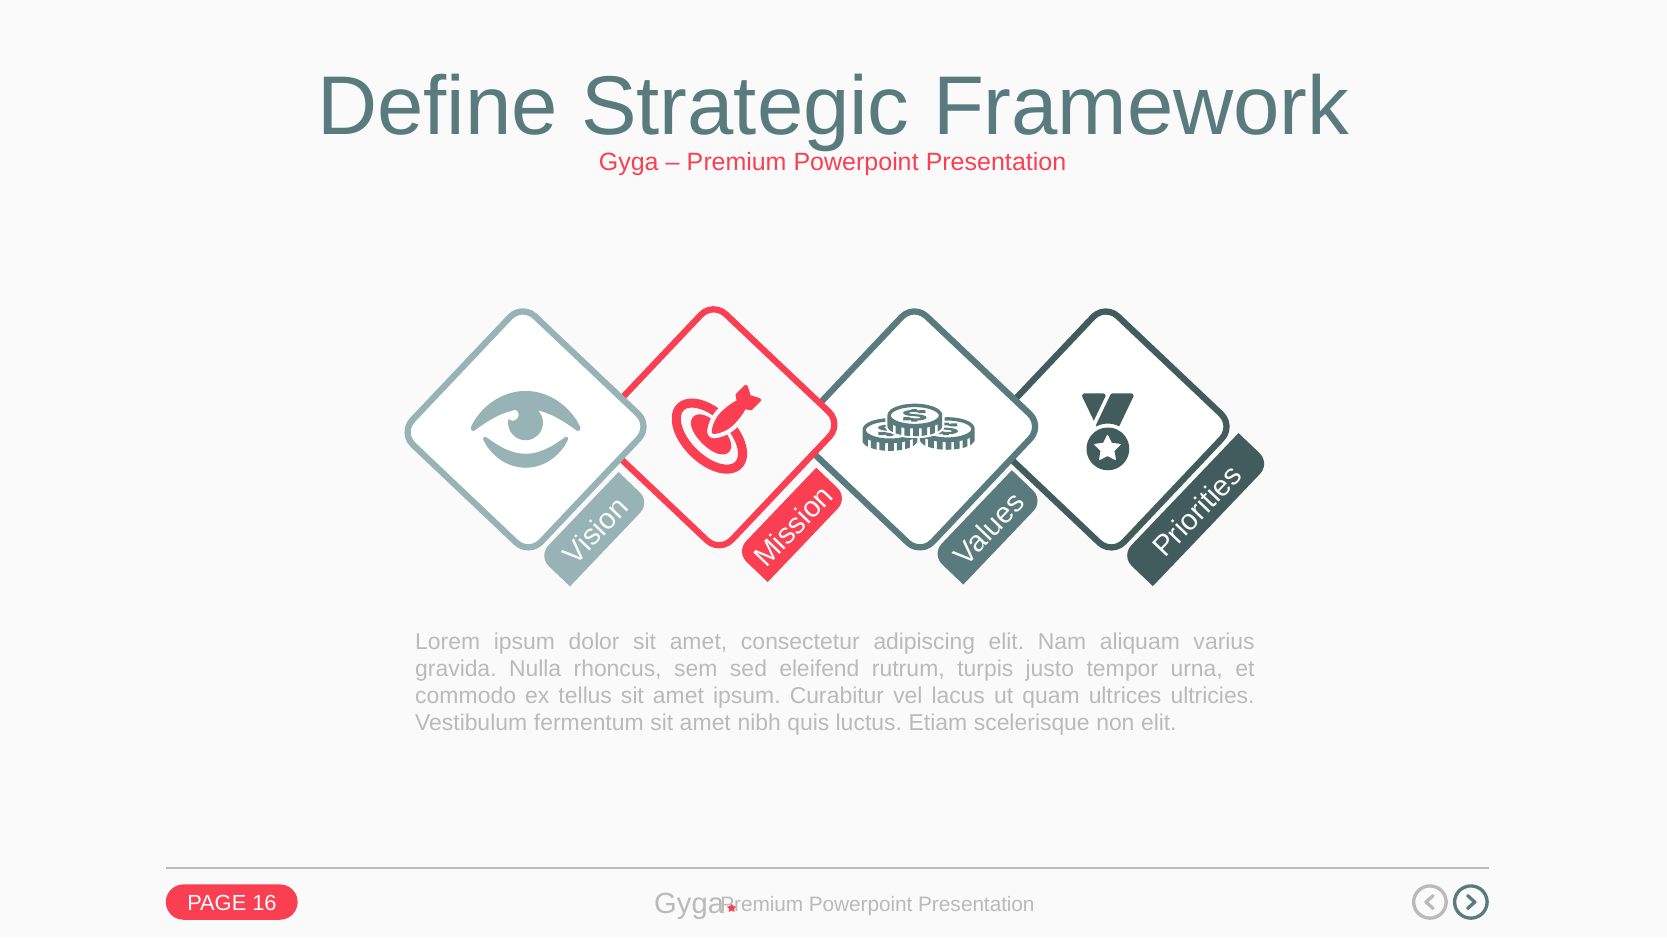

Define Strategic Framework
Gyga – Premium Powerpoint Presentation

Priorities
Mission
Values
Vision
Lorem ipsum dolor sit amet, consectetur adipiscing elit. Nam aliquam varius gravida. Nulla rhoncus, sem sed eleifend rutrum, turpis justo tempor urna, et commodo ex tellus sit amet ipsum. Curabitur vel lacus ut quam ultrices ultricies. Vestibulum fermentum sit amet nibh quis luctus. Etiam scelerisque non elit.